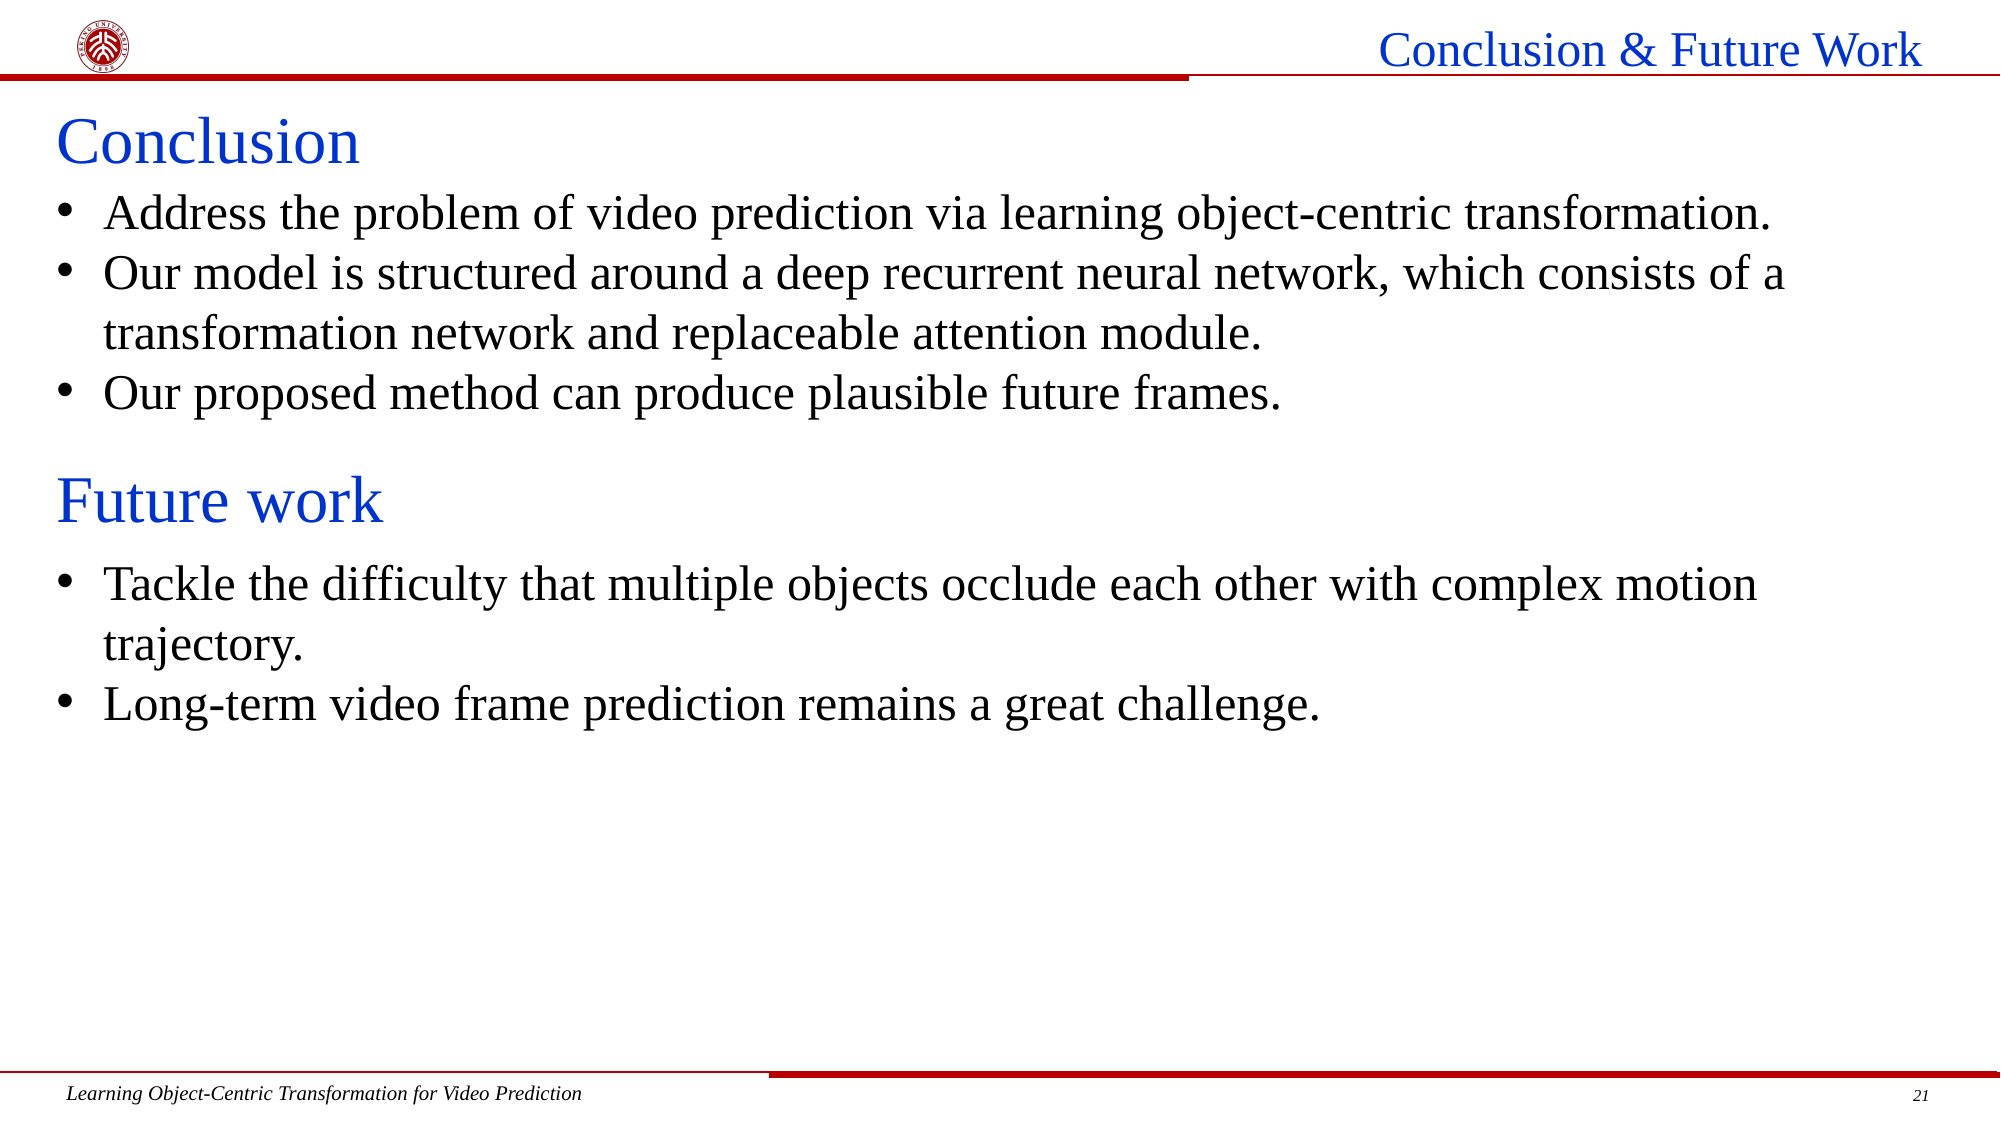

# Conclusion & Future Work
Conclusion
Address the problem of video prediction via learning object-centric transformation.
Our model is structured around a deep recurrent neural network, which consists of a transformation network and replaceable attention module.
Our proposed method can produce plausible future frames.
Future work
Tackle the difficulty that multiple objects occlude each other with complex motion trajectory.
Long-term video frame prediction remains a great challenge.